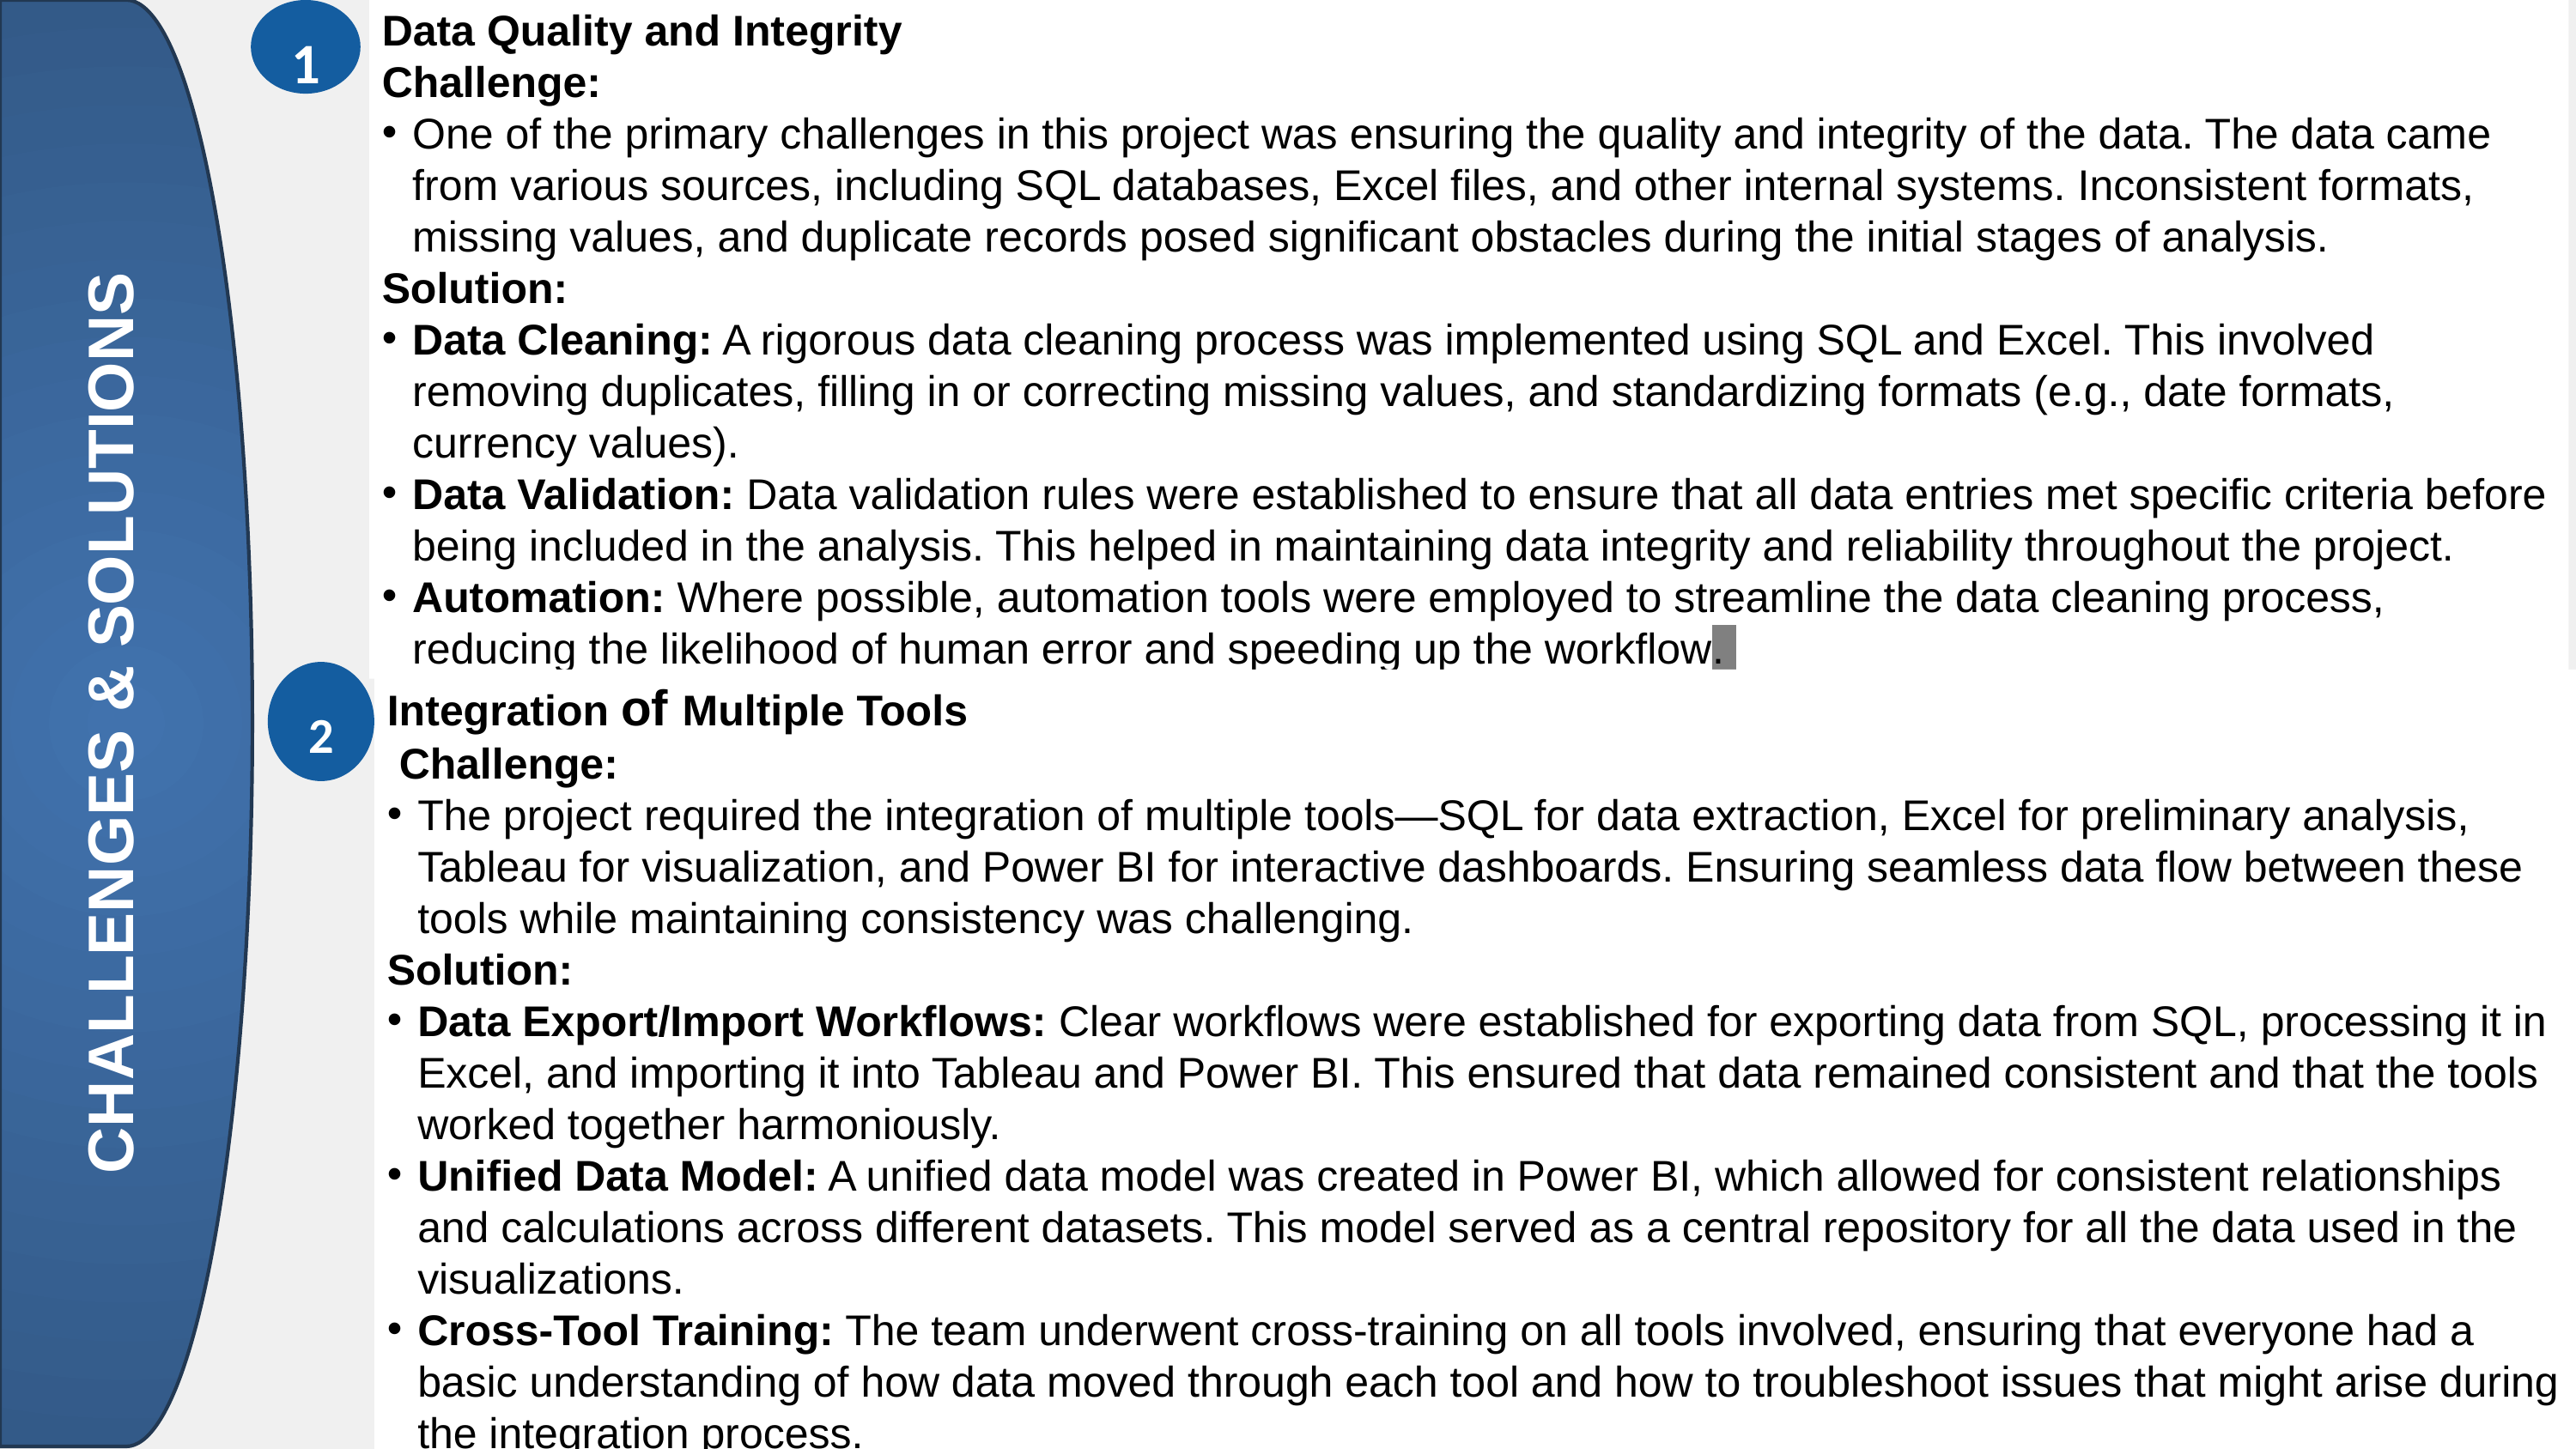

1
Data Quality and Integrity
Challenge:
One of the primary challenges in this project was ensuring the quality and integrity of the data. The data came from various sources, including SQL databases, Excel files, and other internal systems. Inconsistent formats, missing values, and duplicate records posed significant obstacles during the initial stages of analysis.
Solution:
Data Cleaning: A rigorous data cleaning process was implemented using SQL and Excel. This involved removing duplicates, filling in or correcting missing values, and standardizing formats (e.g., date formats, currency values).
Data Validation: Data validation rules were established to ensure that all data entries met specific criteria before being included in the analysis. This helped in maintaining data integrity and reliability throughout the project.
Automation: Where possible, automation tools were employed to streamline the data cleaning process, reducing the likelihood of human error and speeding up the workflow.
CHALLENGES & SOLUTIONS

2
Integration of Multiple Tools
 Challenge:
The project required the integration of multiple tools—SQL for data extraction, Excel for preliminary analysis, Tableau for visualization, and Power BI for interactive dashboards. Ensuring seamless data flow between these tools while maintaining consistency was challenging.
Solution:
Data Export/Import Workflows: Clear workflows were established for exporting data from SQL, processing it in Excel, and importing it into Tableau and Power BI. This ensured that data remained consistent and that the tools worked together harmoniously.
Unified Data Model: A unified data model was created in Power BI, which allowed for consistent relationships and calculations across different datasets. This model served as a central repository for all the data used in the visualizations.
Cross-Tool Training: The team underwent cross-training on all tools involved, ensuring that everyone had a basic understanding of how data moved through each tool and how to troubleshoot issues that might arise during the integration process.